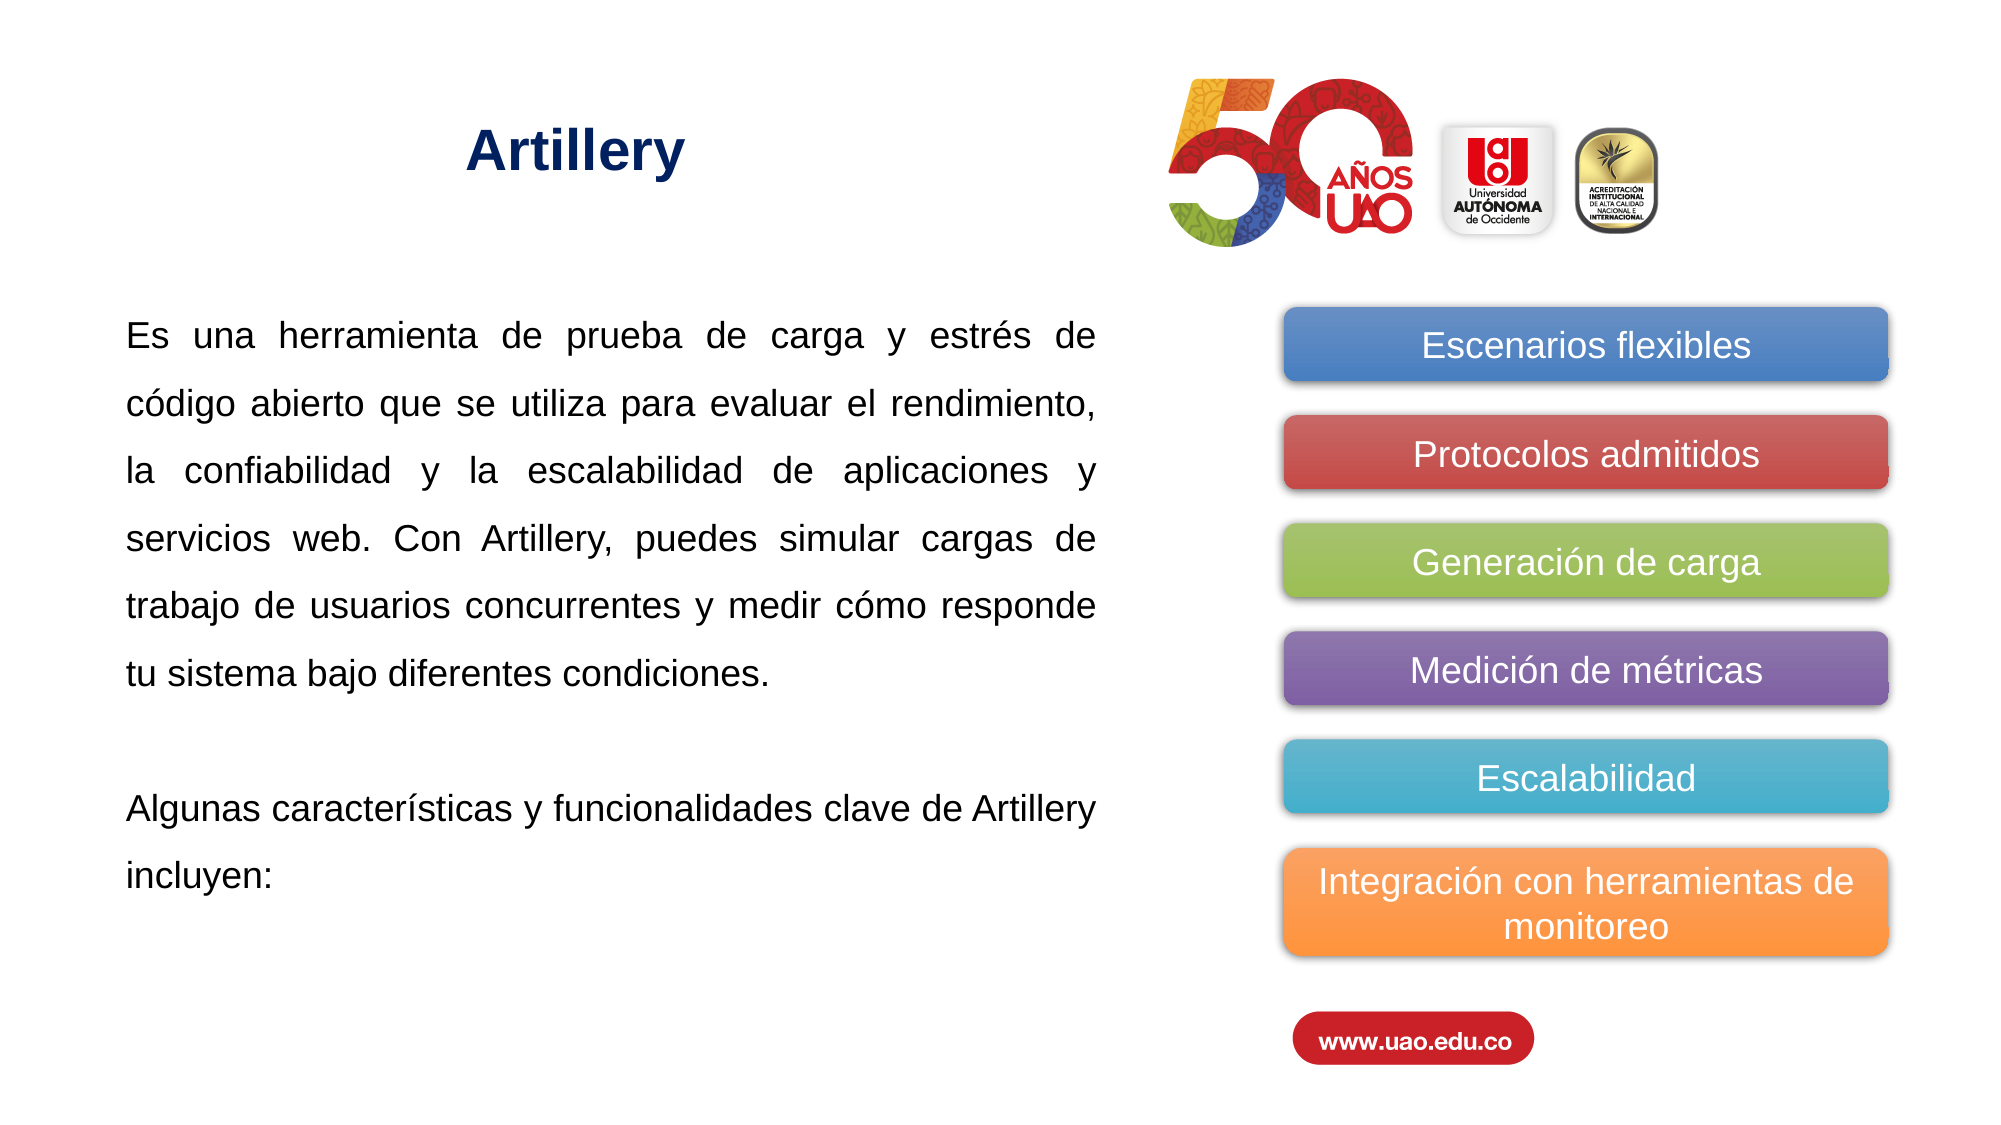

Artillery
Es una herramienta de prueba de carga y estrés de código abierto que se utiliza para evaluar el rendimiento, la confiabilidad y la escalabilidad de aplicaciones y servicios web. Con Artillery, puedes simular cargas de trabajo de usuarios concurrentes y medir cómo responde tu sistema bajo diferentes condiciones.

Algunas características y funcionalidades clave de Artillery incluyen:
Escenarios flexibles
Protocolos admitidos
Generación de carga
Medición de métricas
Escalabilidad
Integración con herramientas de monitoreo